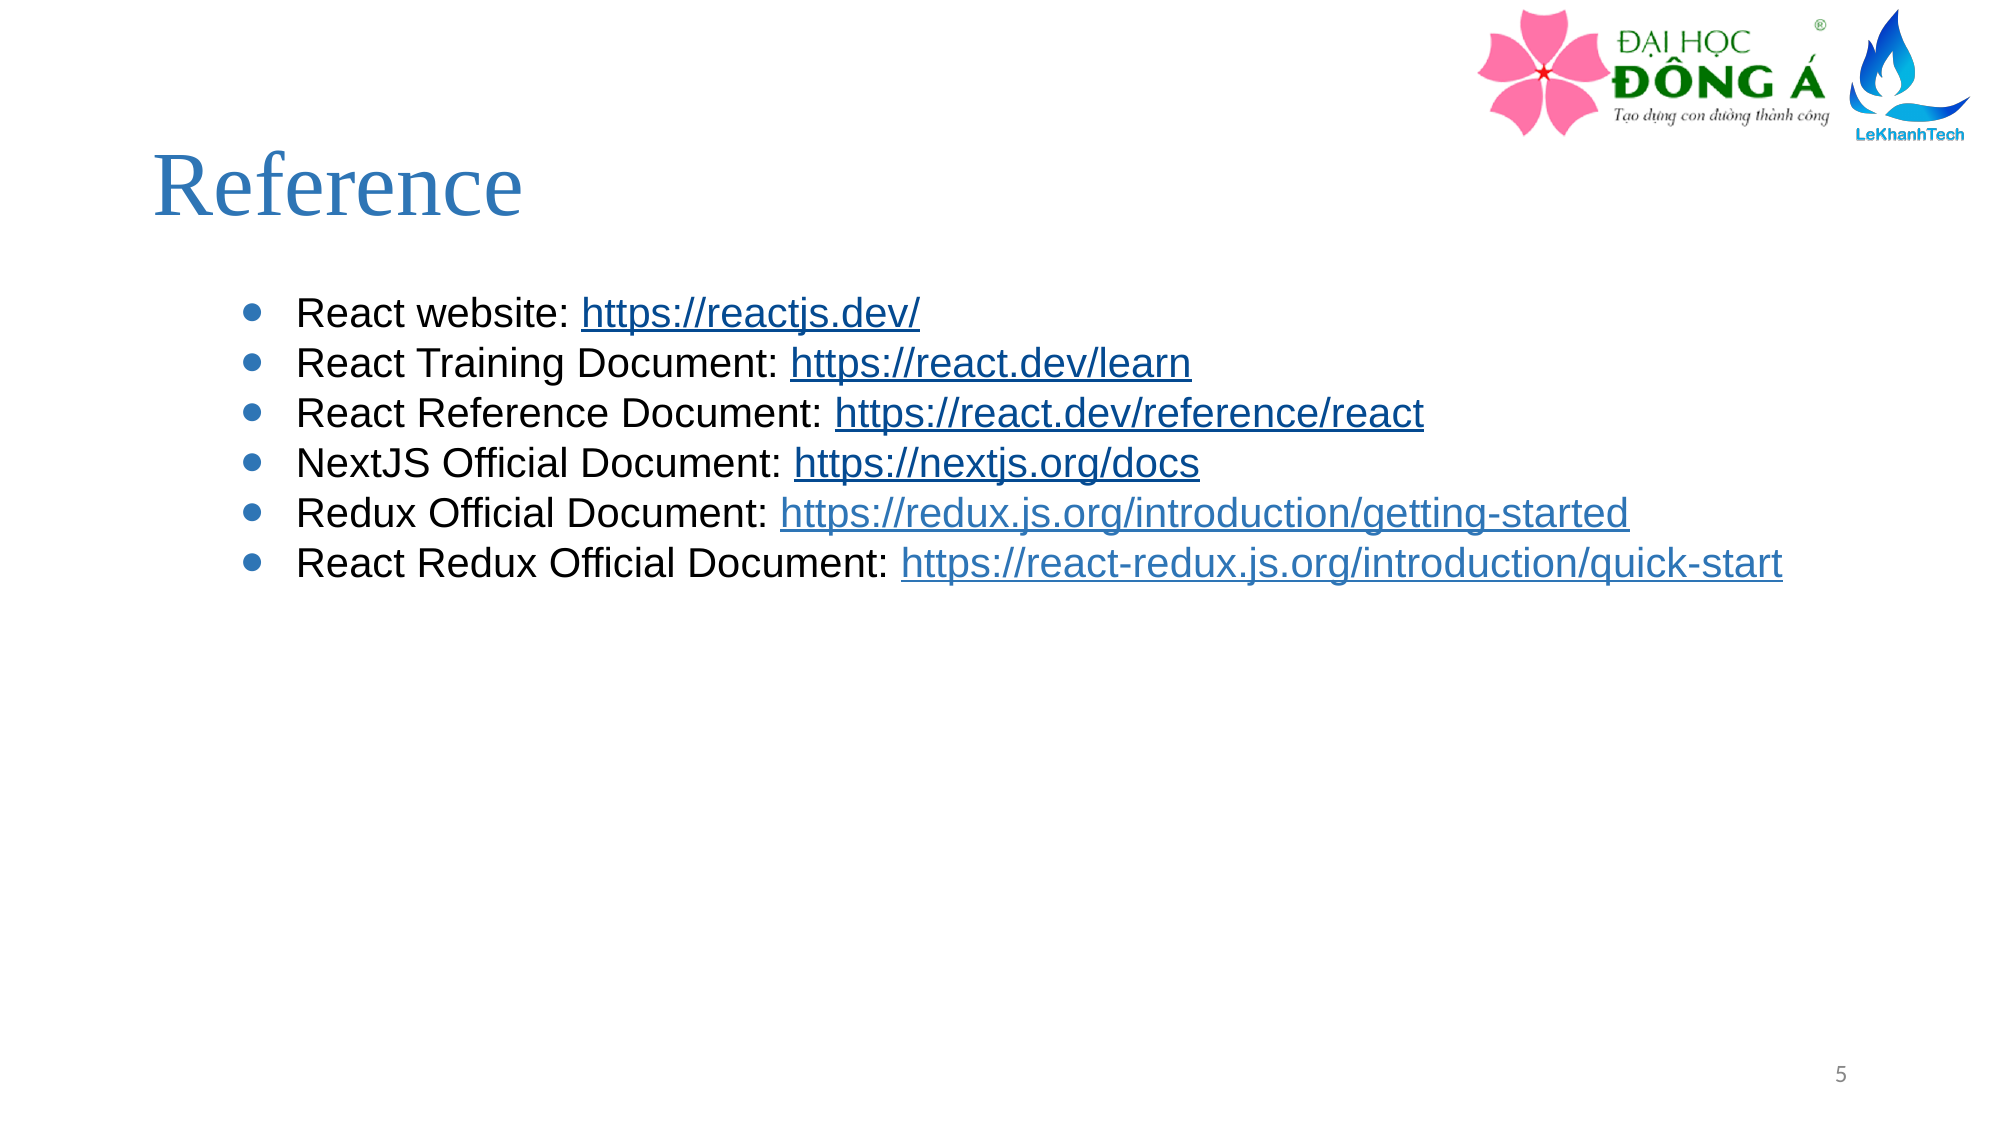

# Reference
React website: https://reactjs.dev/
React Training Document: https://react.dev/learn
React Reference Document: https://react.dev/reference/react
NextJS Official Document: https://nextjs.org/docs
Redux Official Document: https://redux.js.org/introduction/getting-started
React Redux Official Document: https://react-redux.js.org/introduction/quick-start
5